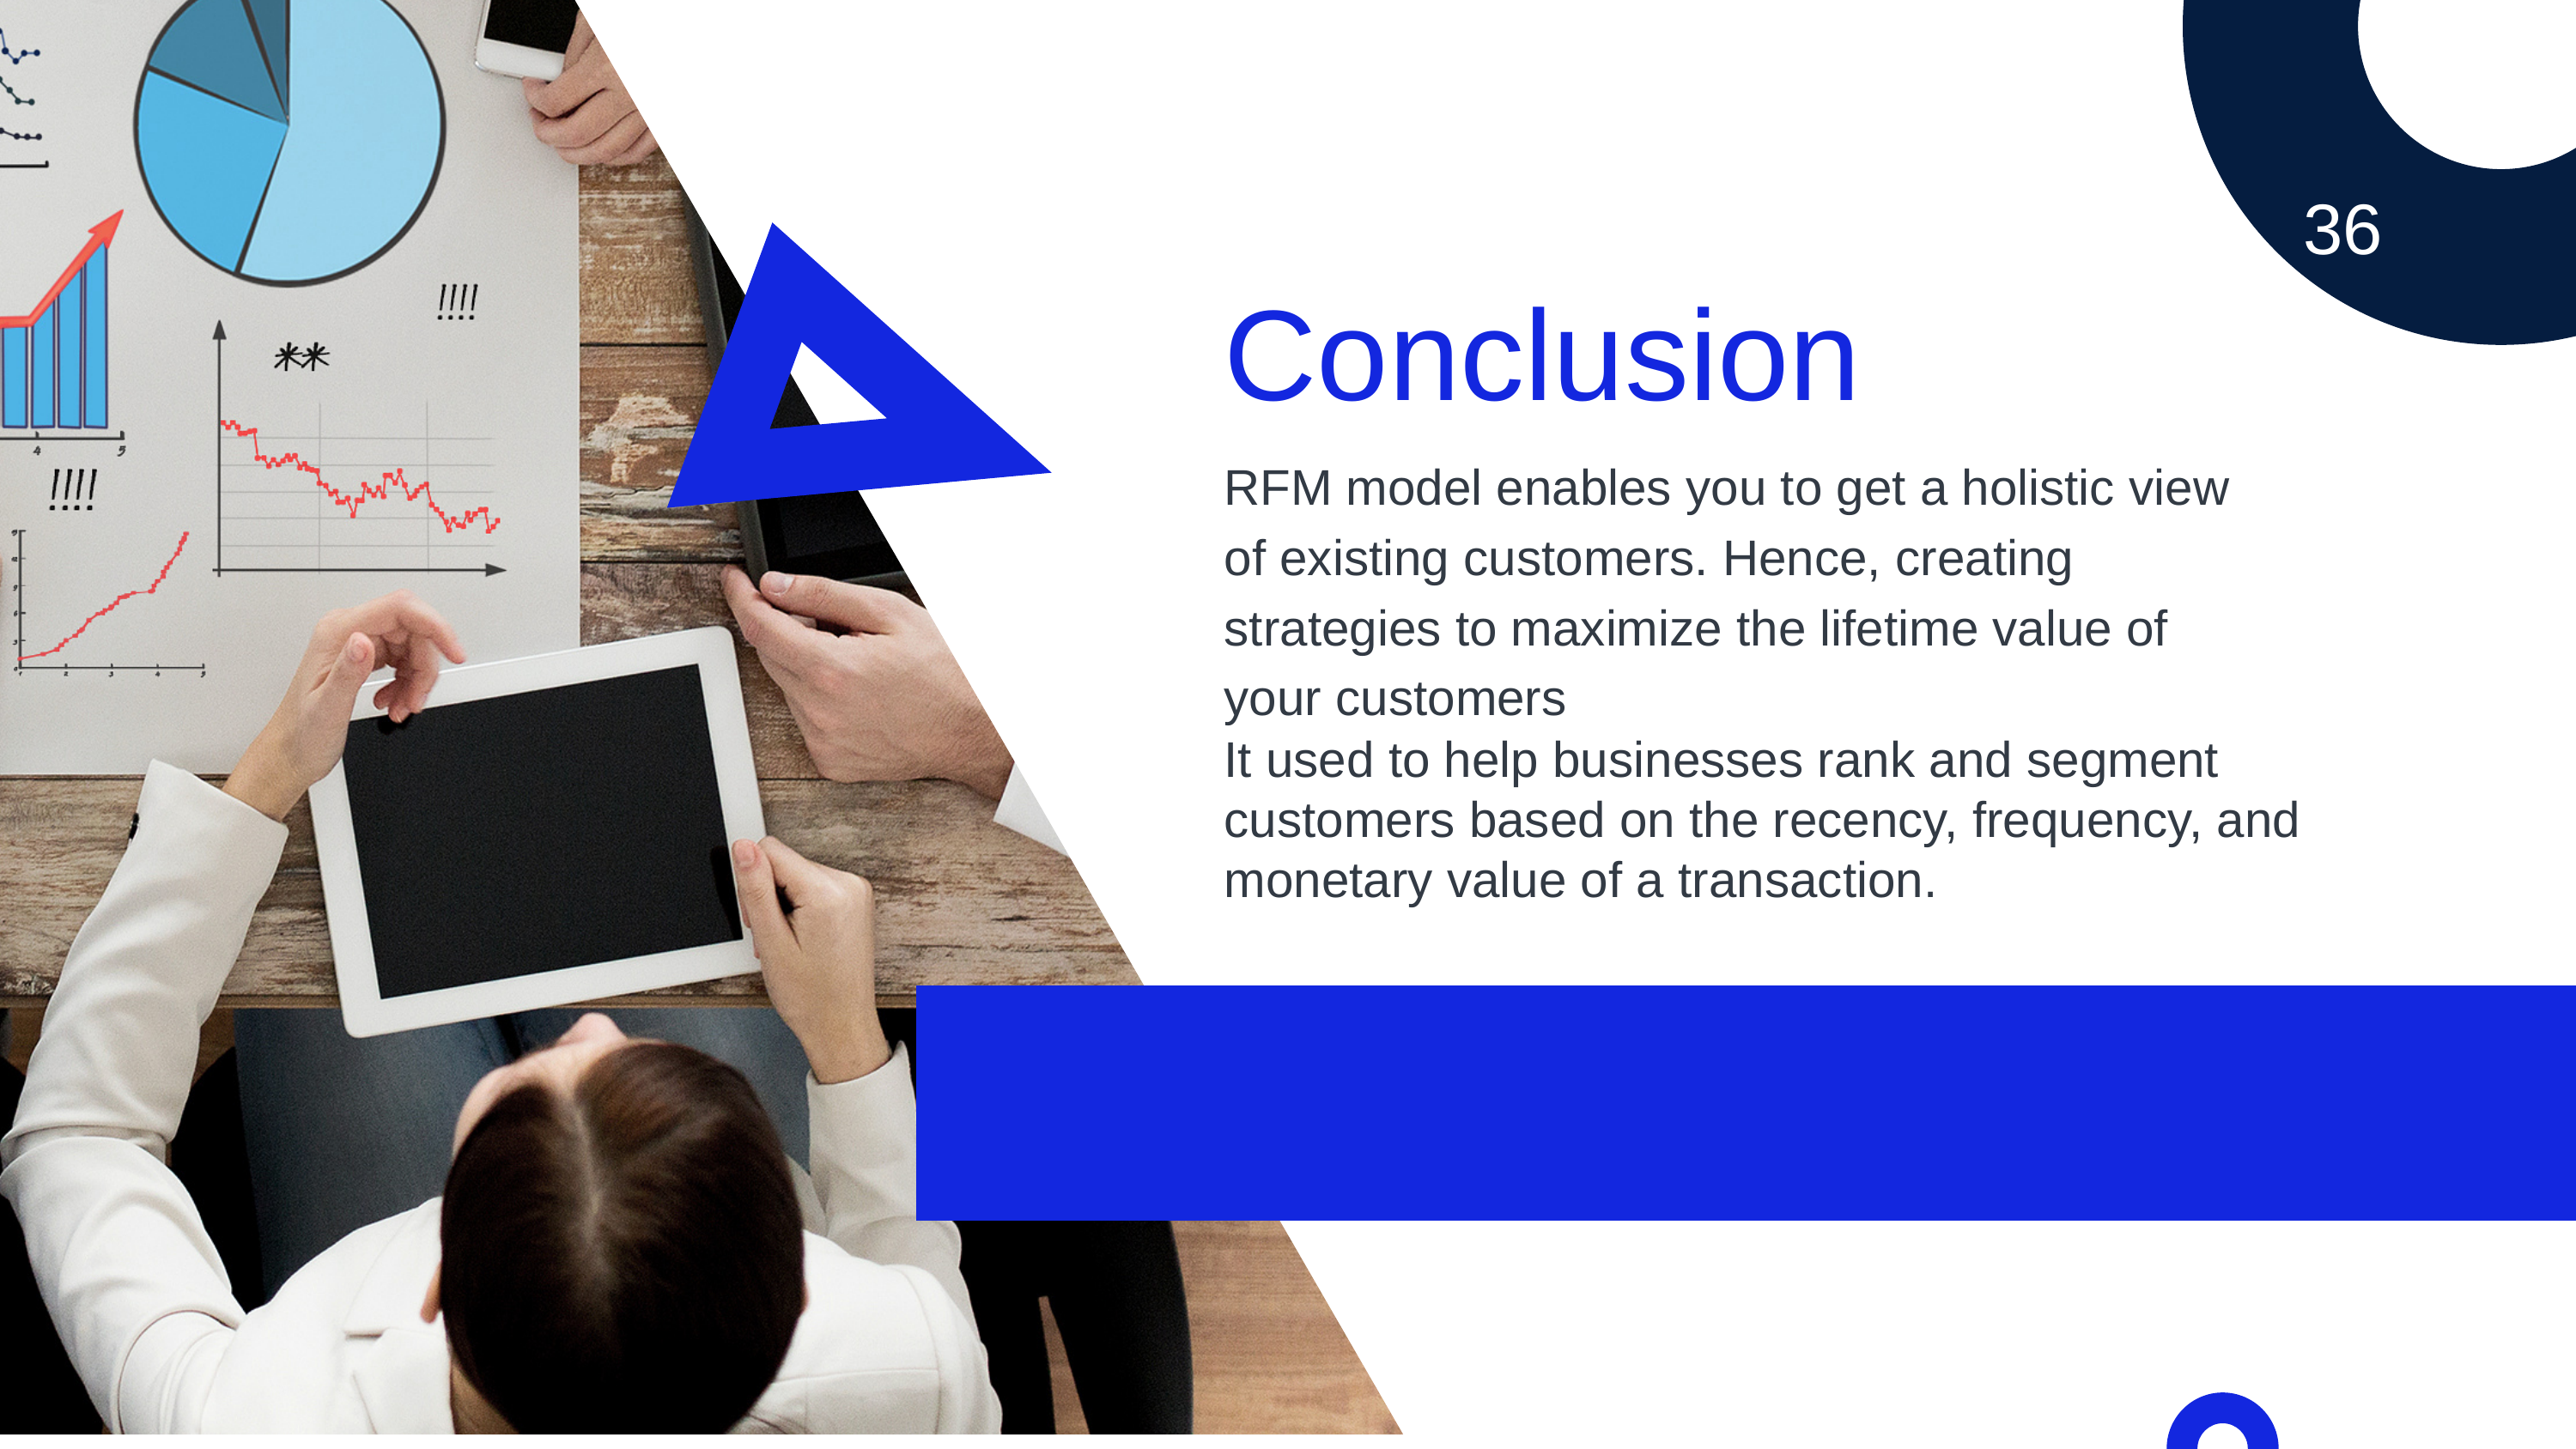

36

Conclusion
RFM model enables you to get a holistic view of existing customers. Hence, creating strategies to maximize the lifetime value of your customers
It used to help businesses rank and segment customers based on the recency, frequency, and monetary value of a transaction.